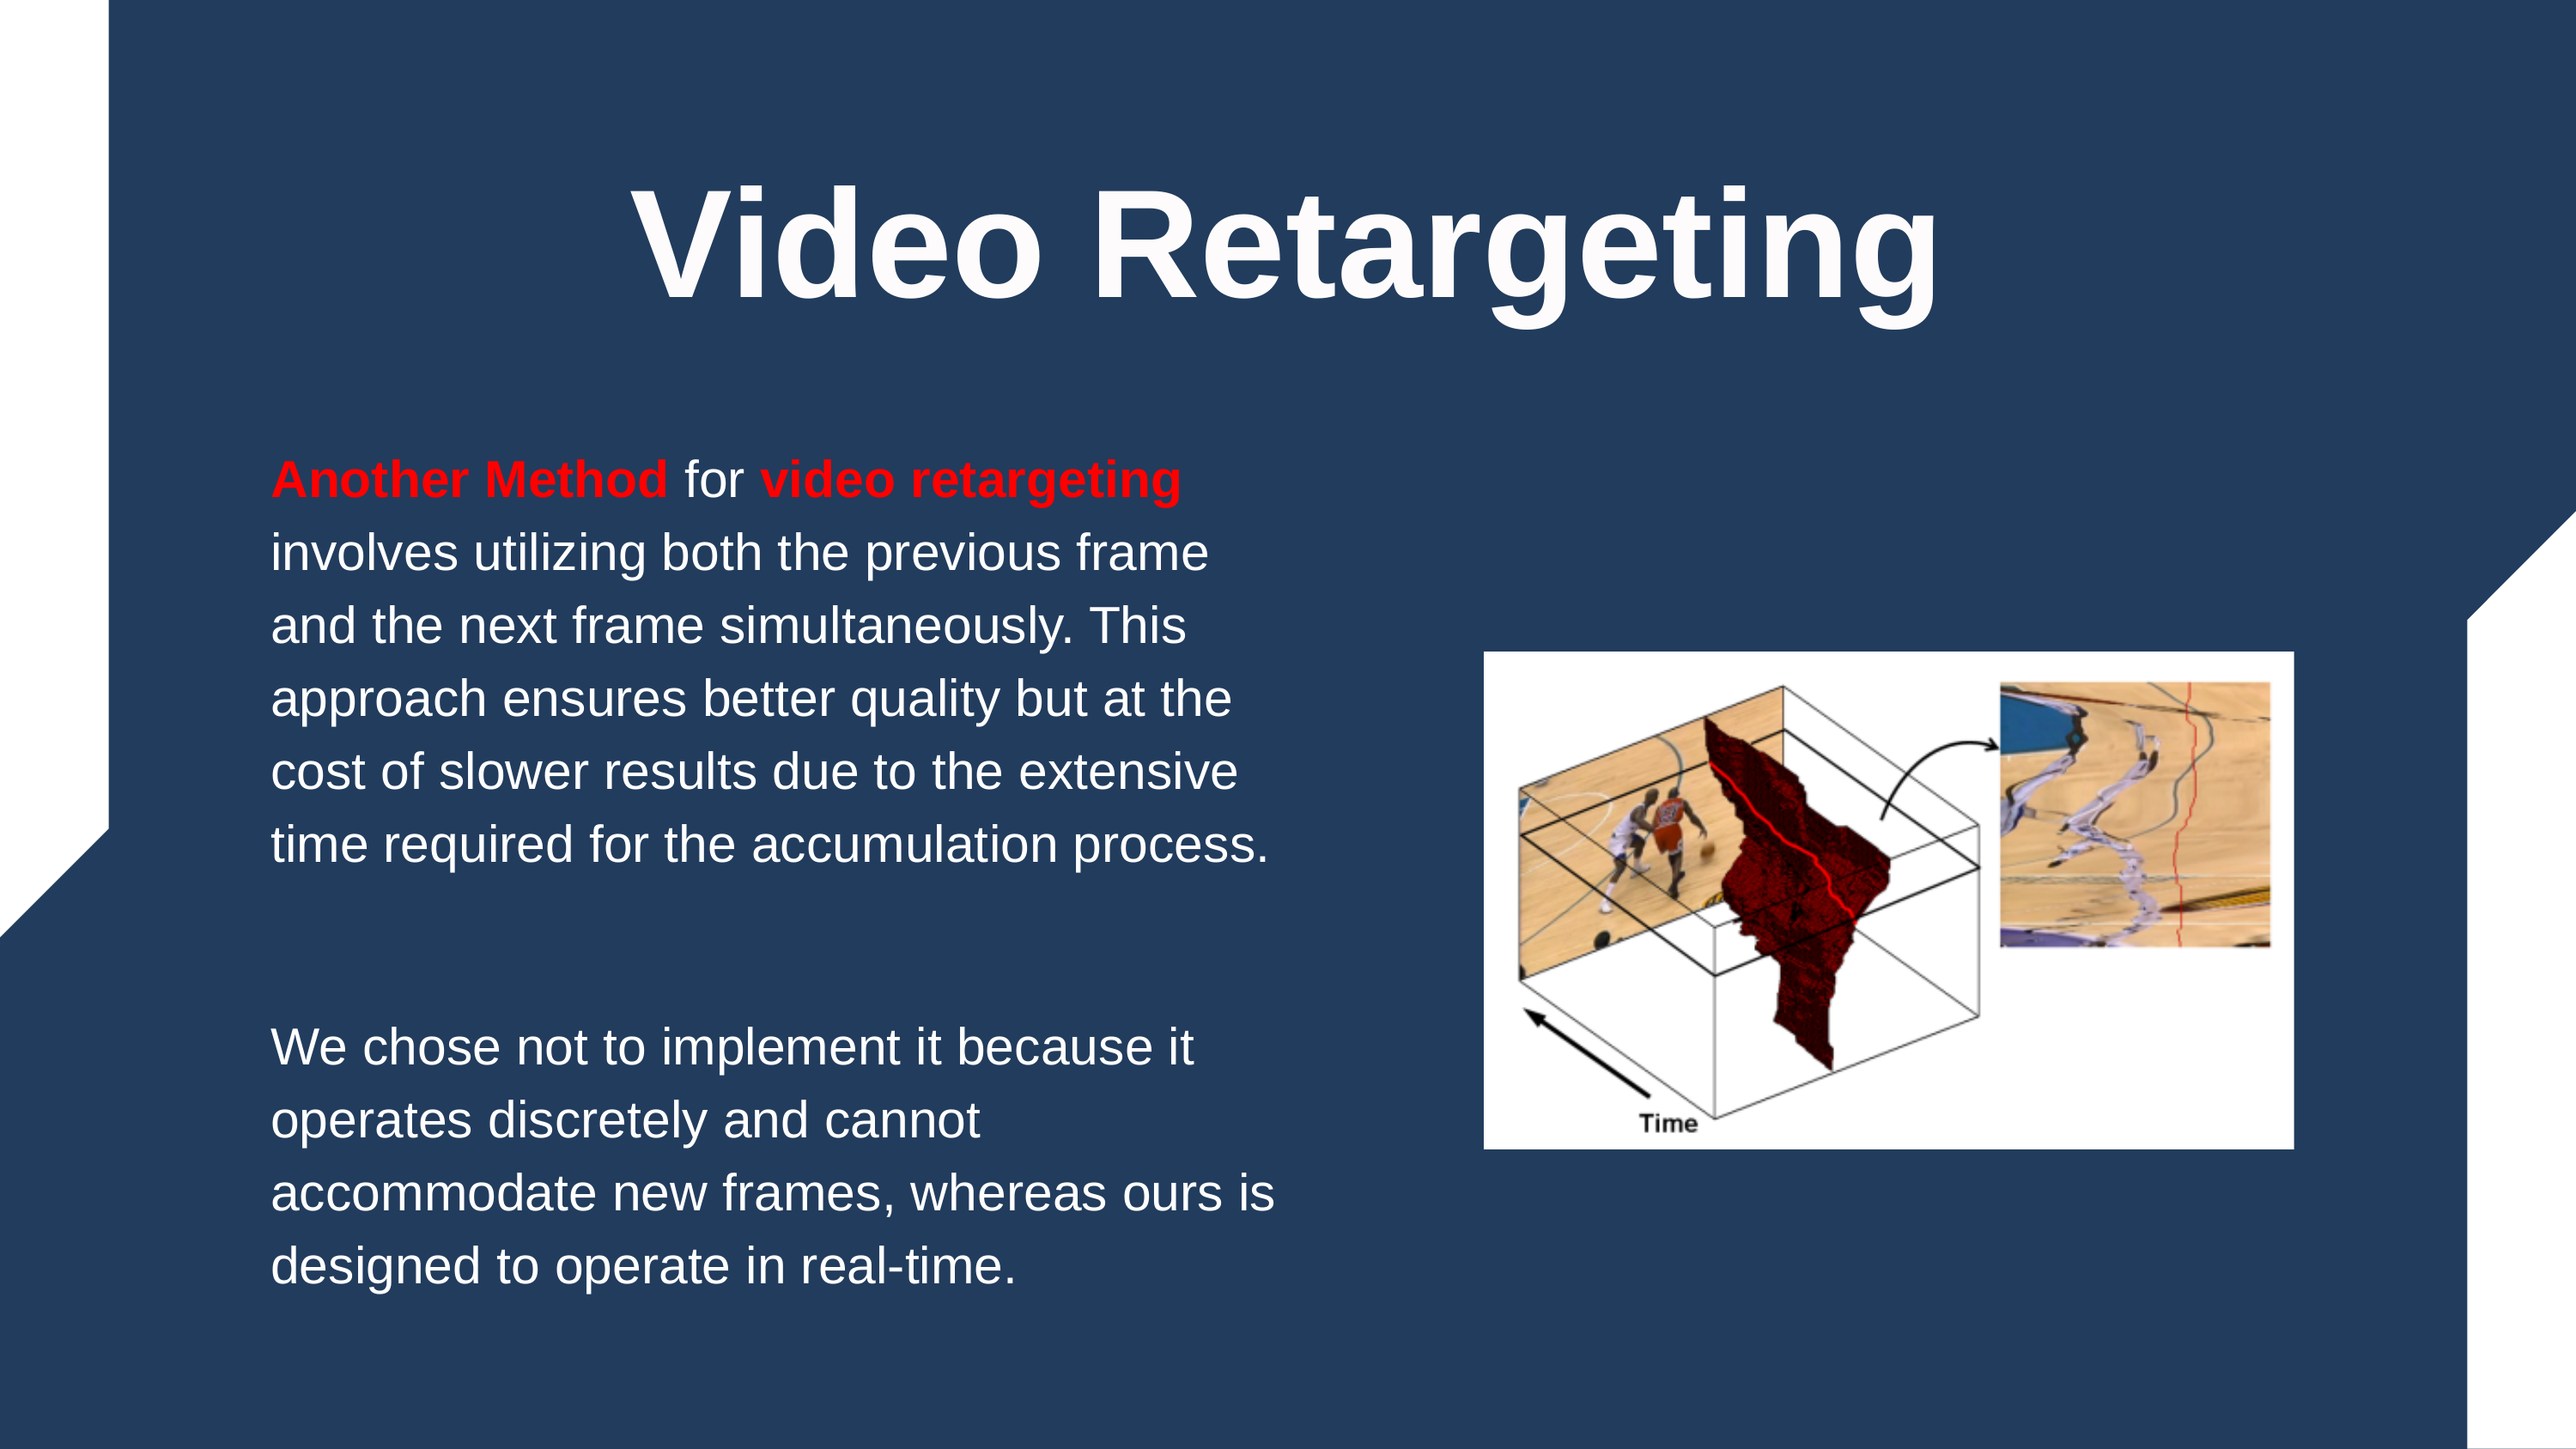

Video Retargeting

Another Method for video retargeting involves utilizing both the previous frame and the next frame simultaneously. This approach ensures better quality but at the cost of slower results due to the extensive time required for the accumulation process.

We chose not to implement it because it operates discretely and cannot accommodate new frames, whereas ours is designed to operate in real-time.